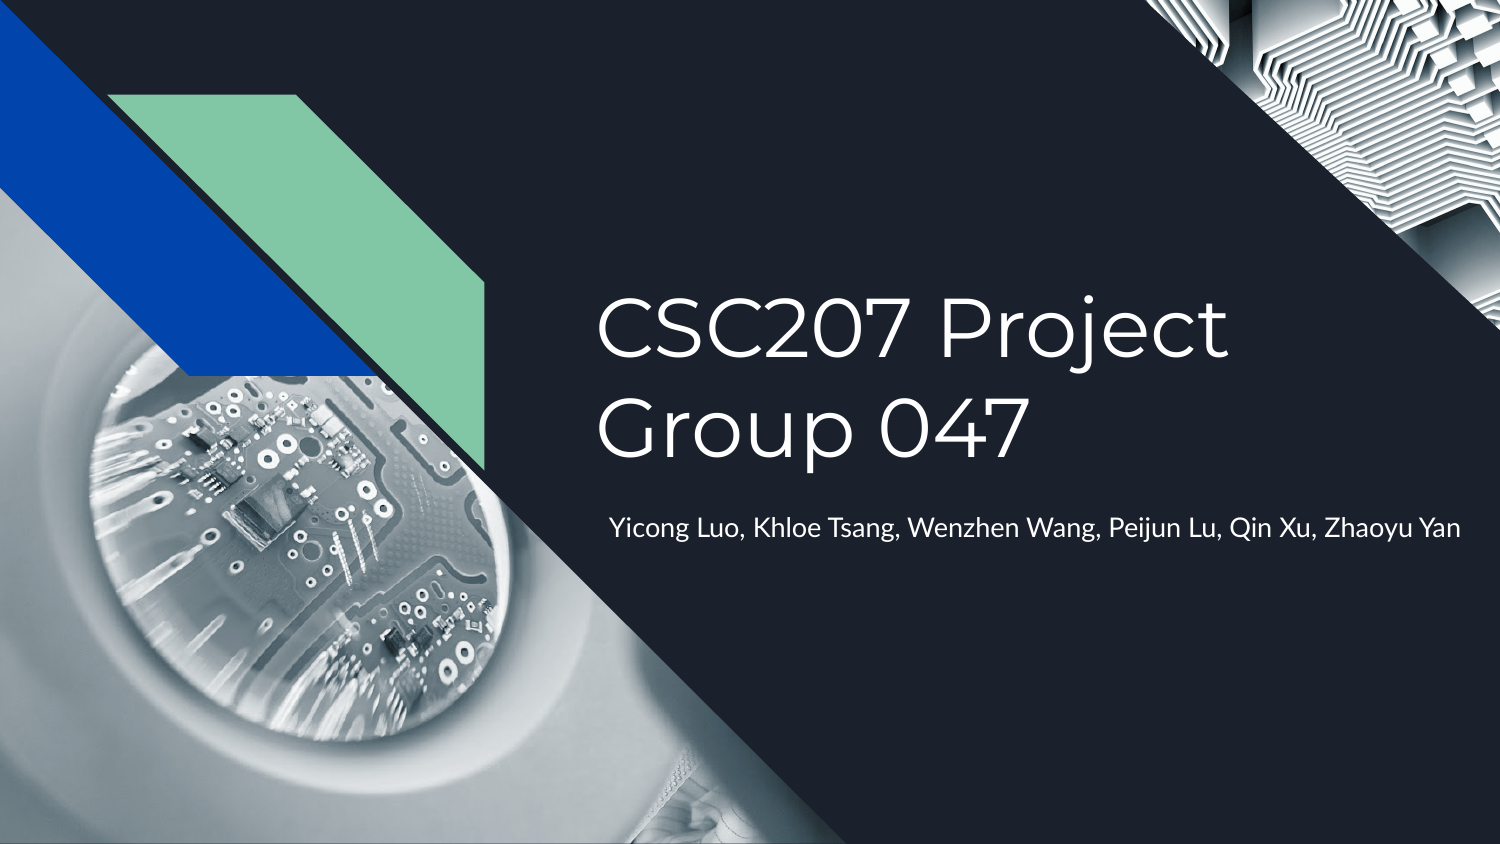

# CSC207 Project
Group 047
Yicong Luo, Khloe Tsang, Wenzhen Wang, Peijun Lu, Qin Xu, Zhaoyu Yan